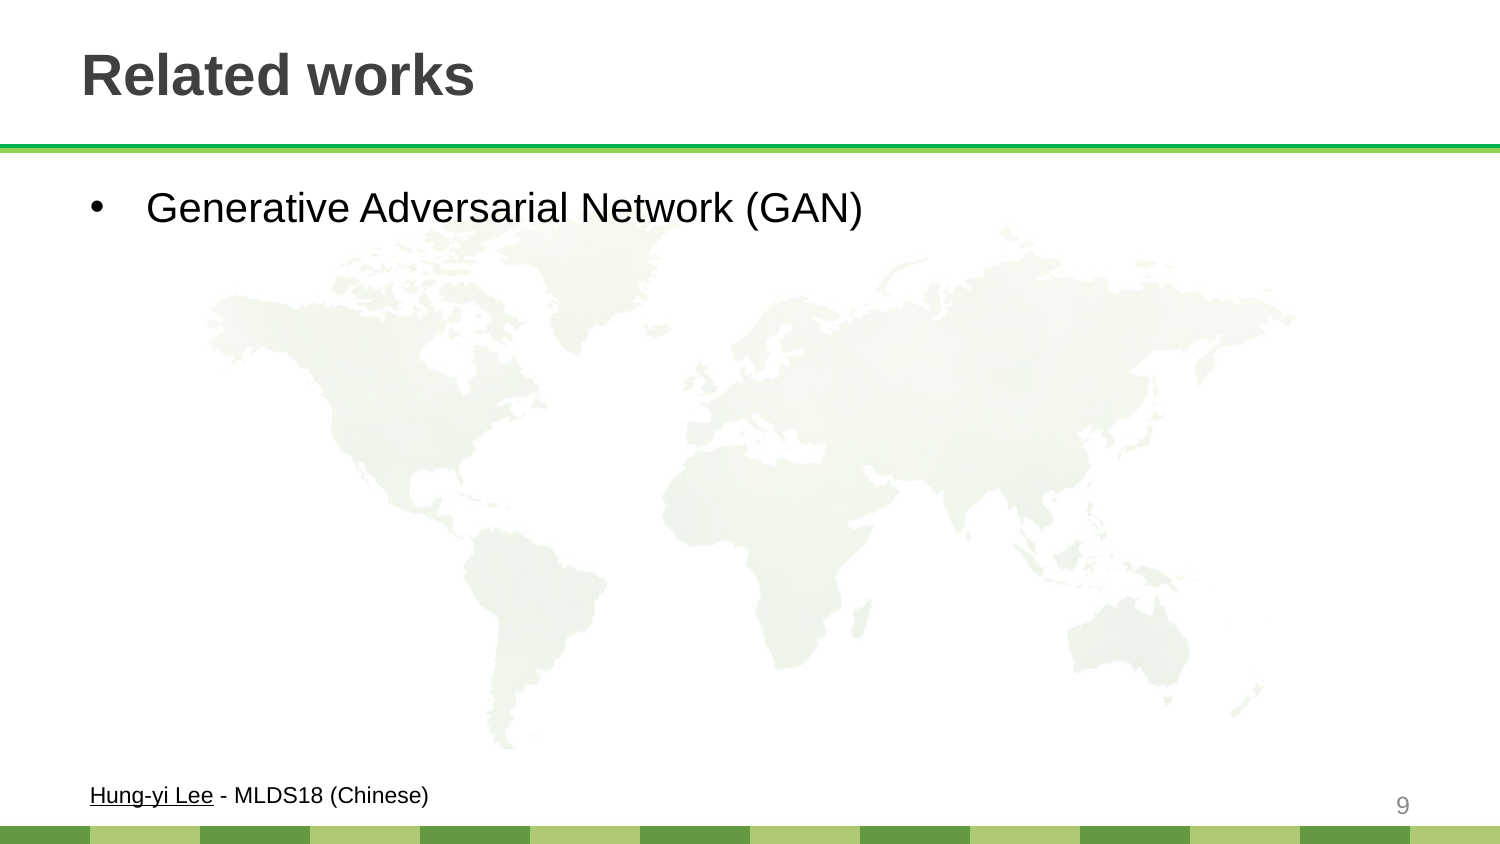

# Related works
Generative Adversarial Network (GAN)
Hung-yi Lee - MLDS18 (Chinese)
9